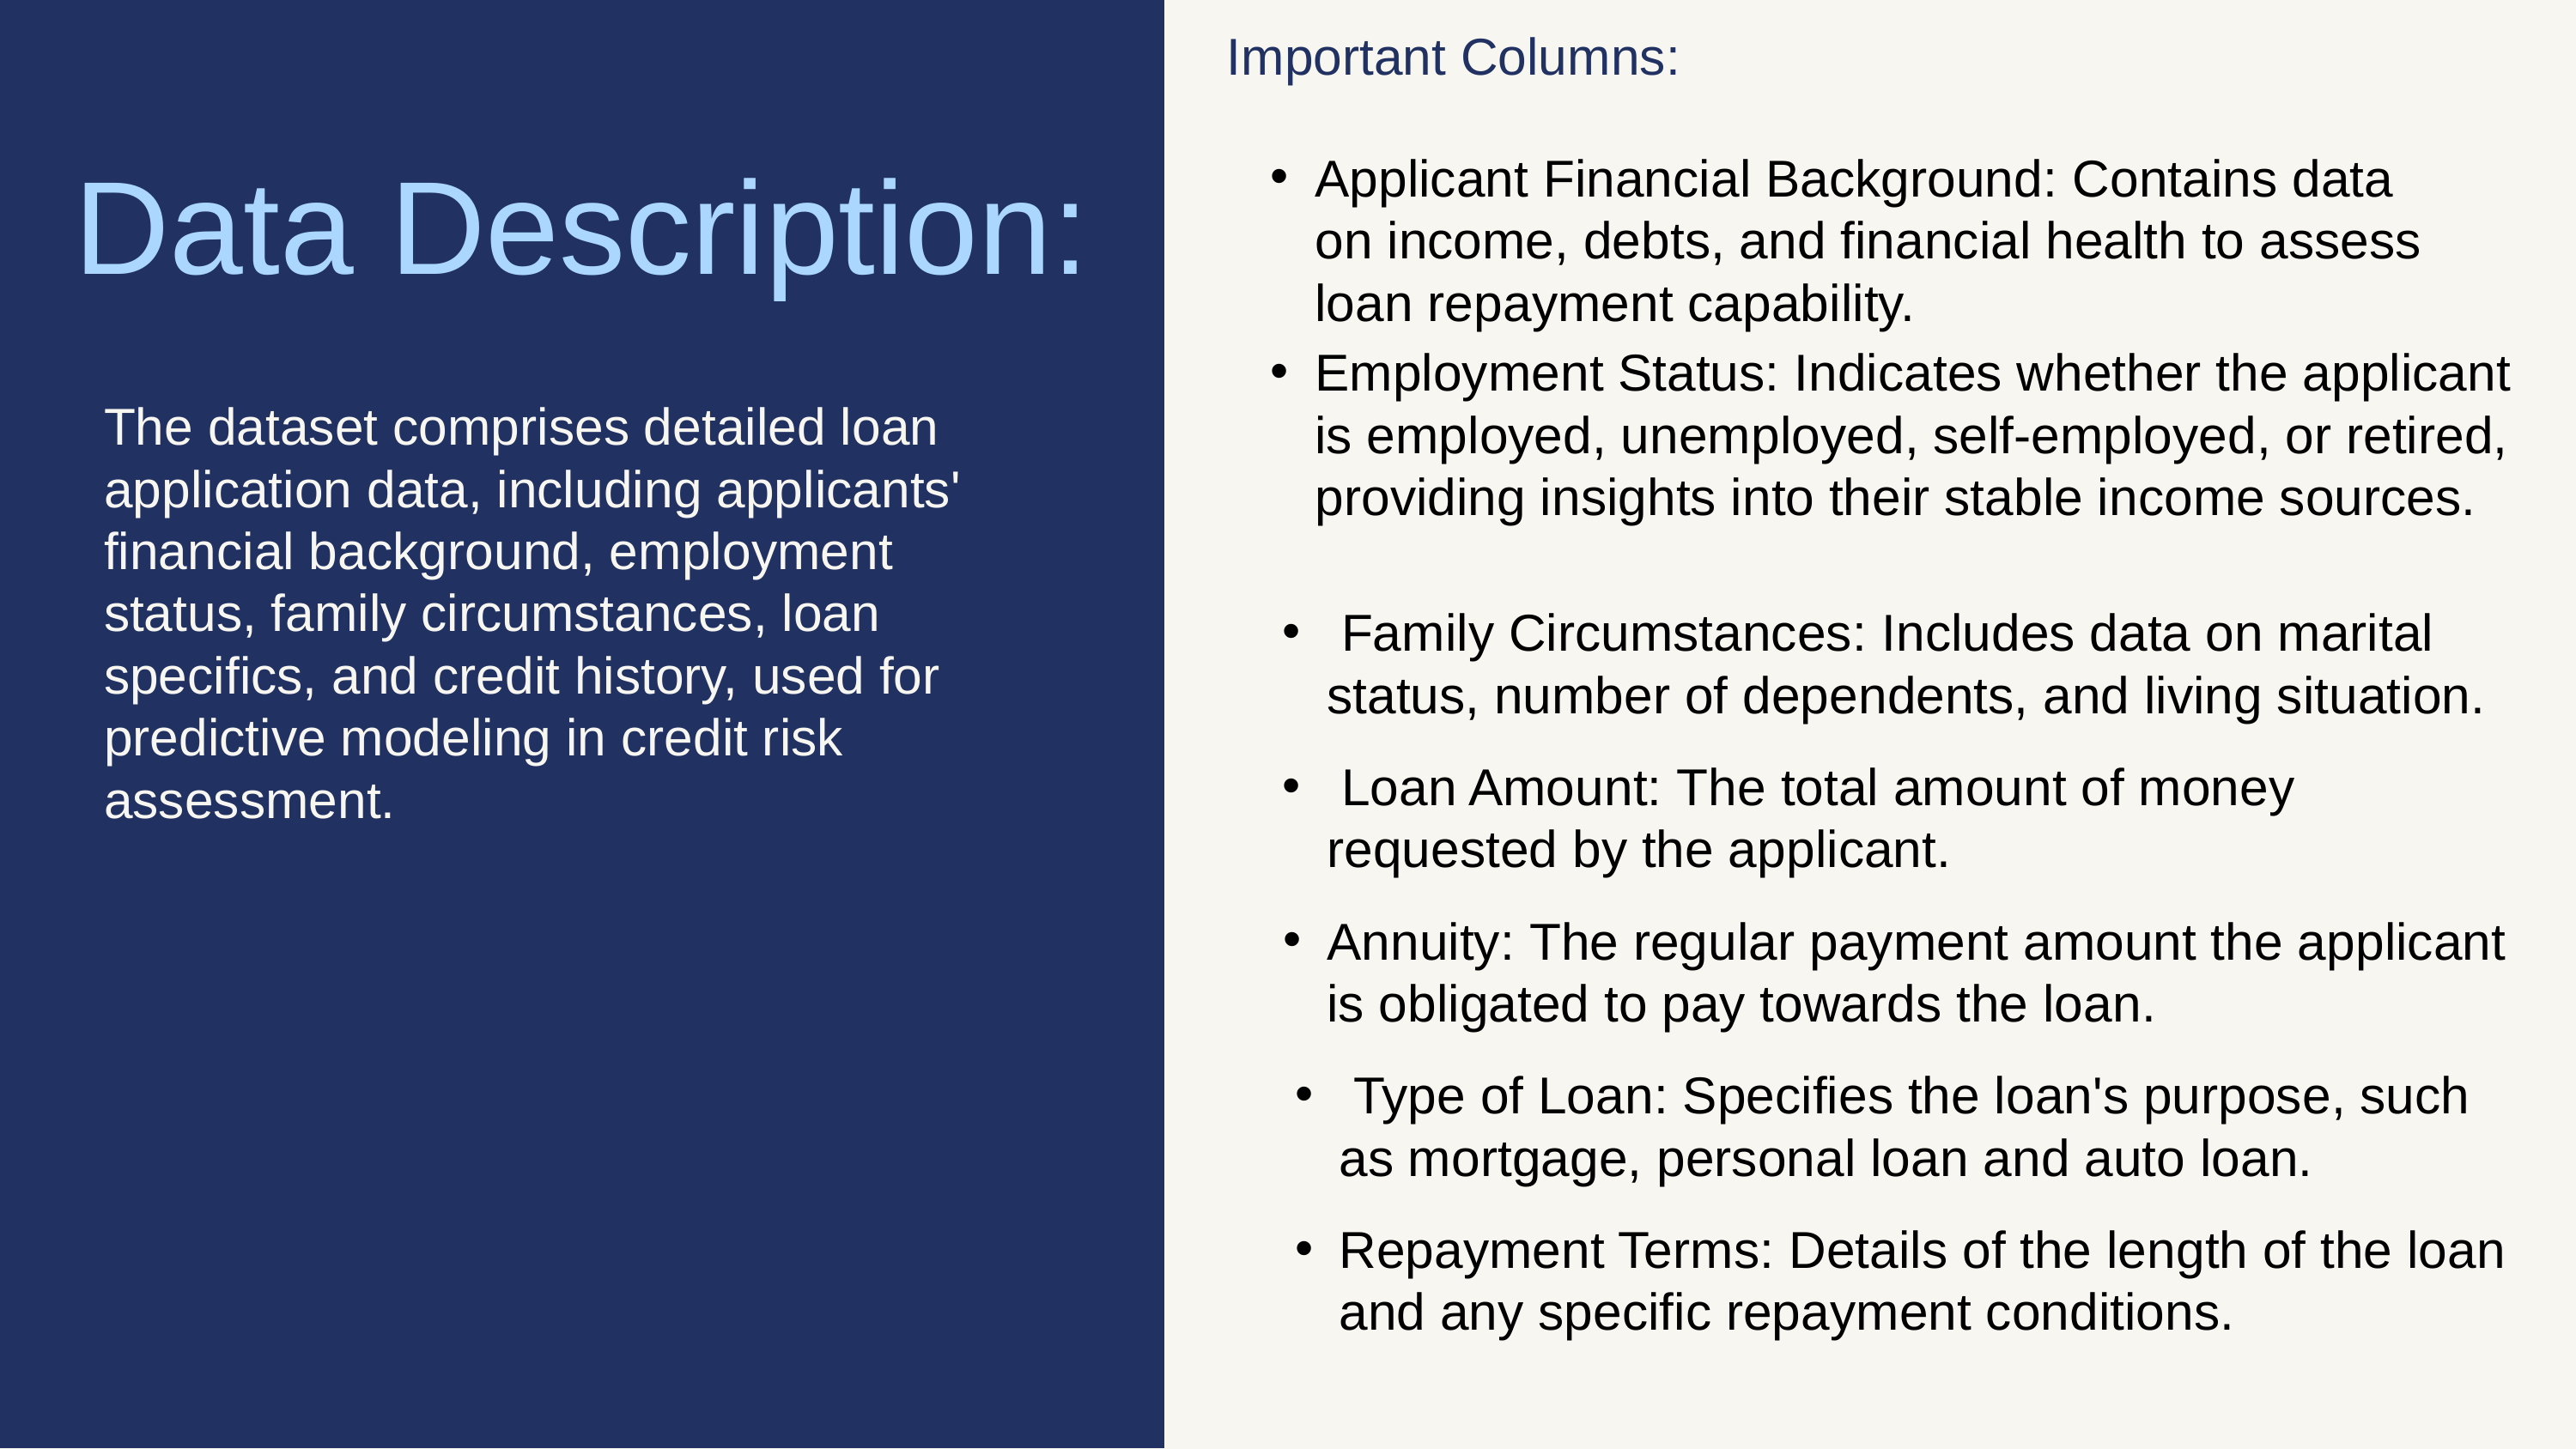

Important Columns:
Data Description:
Applicant Financial Background: Contains data on income, debts, and financial health to assess loan repayment capability.
Employment Status: Indicates whether the applicant is employed, unemployed, self-employed, or retired, providing insights into their stable income sources.
The dataset comprises detailed loan application data, including applicants' financial background, employment status, family circumstances, loan specifics, and credit history, used for predictive modeling in credit risk assessment.
 Family Circumstances: Includes data on marital status, number of dependents, and living situation.
 Loan Amount: The total amount of money requested by the applicant.
Annuity: The regular payment amount the applicant is obligated to pay towards the loan.
 Type of Loan: Specifies the loan's purpose, such as mortgage, personal loan and auto loan.
Repayment Terms: Details of the length of the loan and any specific repayment conditions.